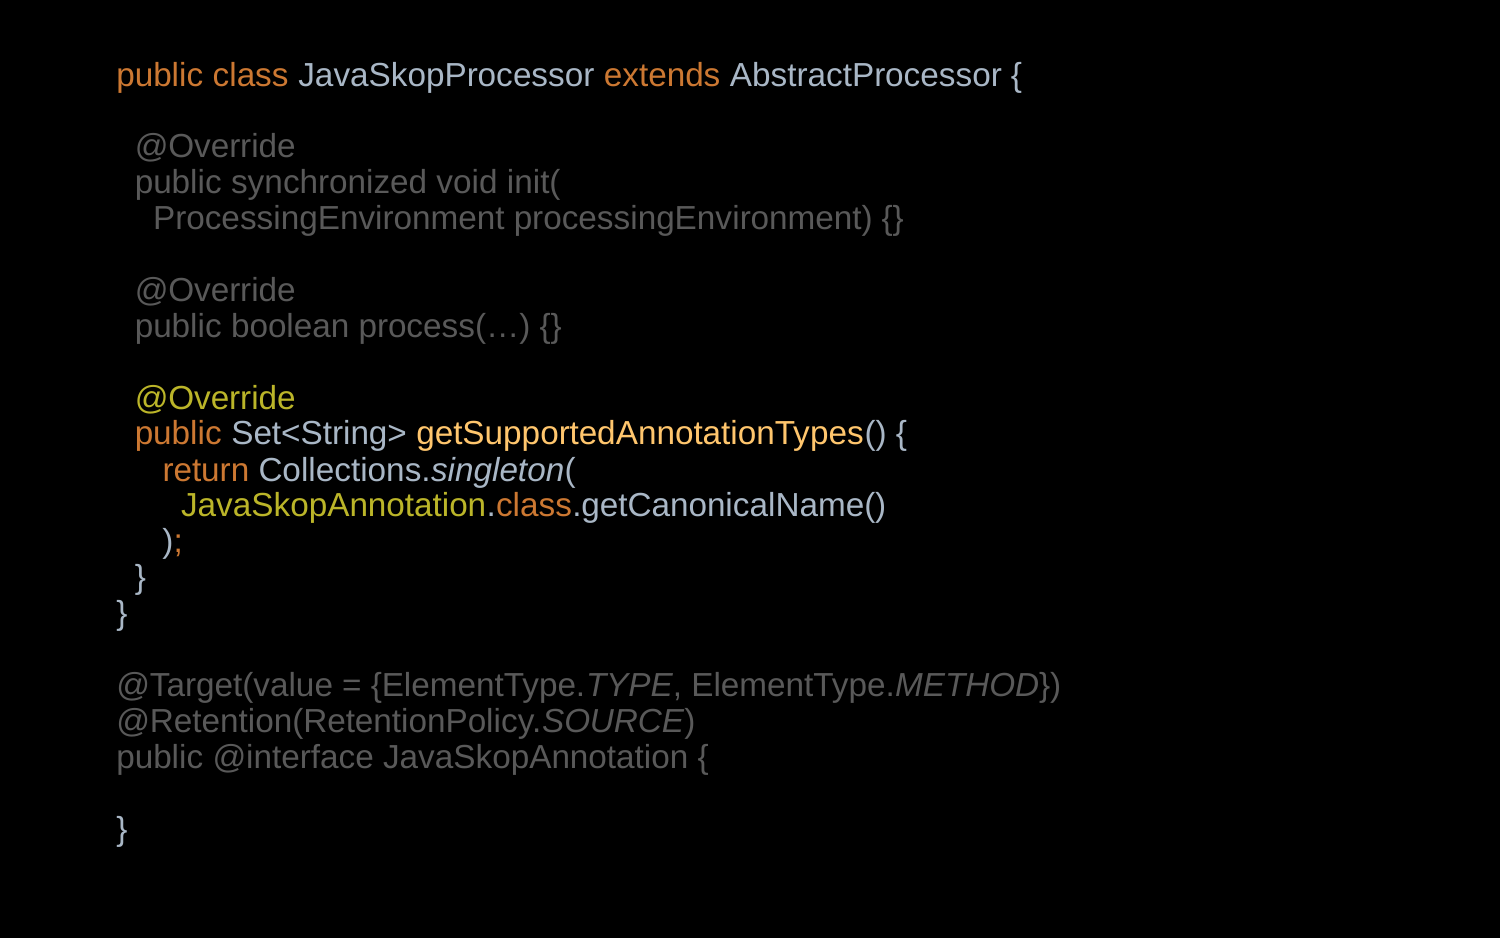

# public class JavaSkopProcessor extends AbstractProcessor { @Override public synchronized void init( ProcessingEnvironment processingEnvironment) {} @Override public boolean process(…) {} @Override public Set<String> getSupportedAnnotationTypes() { return Collections.singleton( JavaSkopAnnotation.class.getCanonicalName() ); } } @Target(value = {ElementType.TYPE, ElementType.METHOD}) @Retention(RetentionPolicy.SOURCE) public @interface JavaSkopAnnotation { }